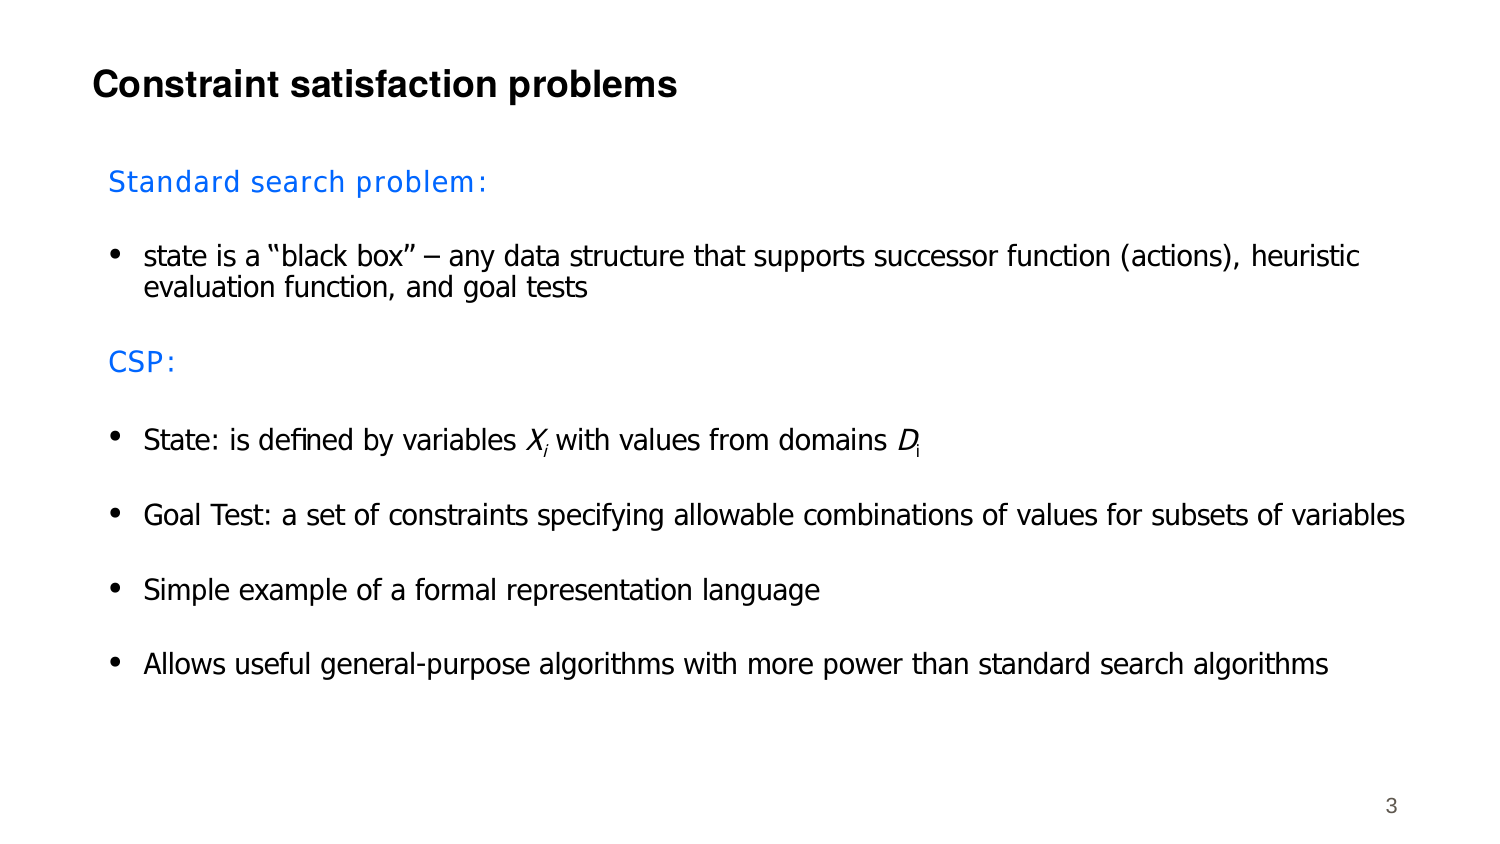

# Constraint satisfaction problems
Standard search problem:

state is a “black box” – any data structure that supports successor function (actions), heuristic evaluation function, and goal tests

CSP:

State: is defined by variables Xi with values from domains Di

Goal Test: a set of constraints specifying allowable combinations of values for subsets of variables

Simple example of a formal representation language

Allows useful general-purpose algorithms with more power than standard search algorithms

3